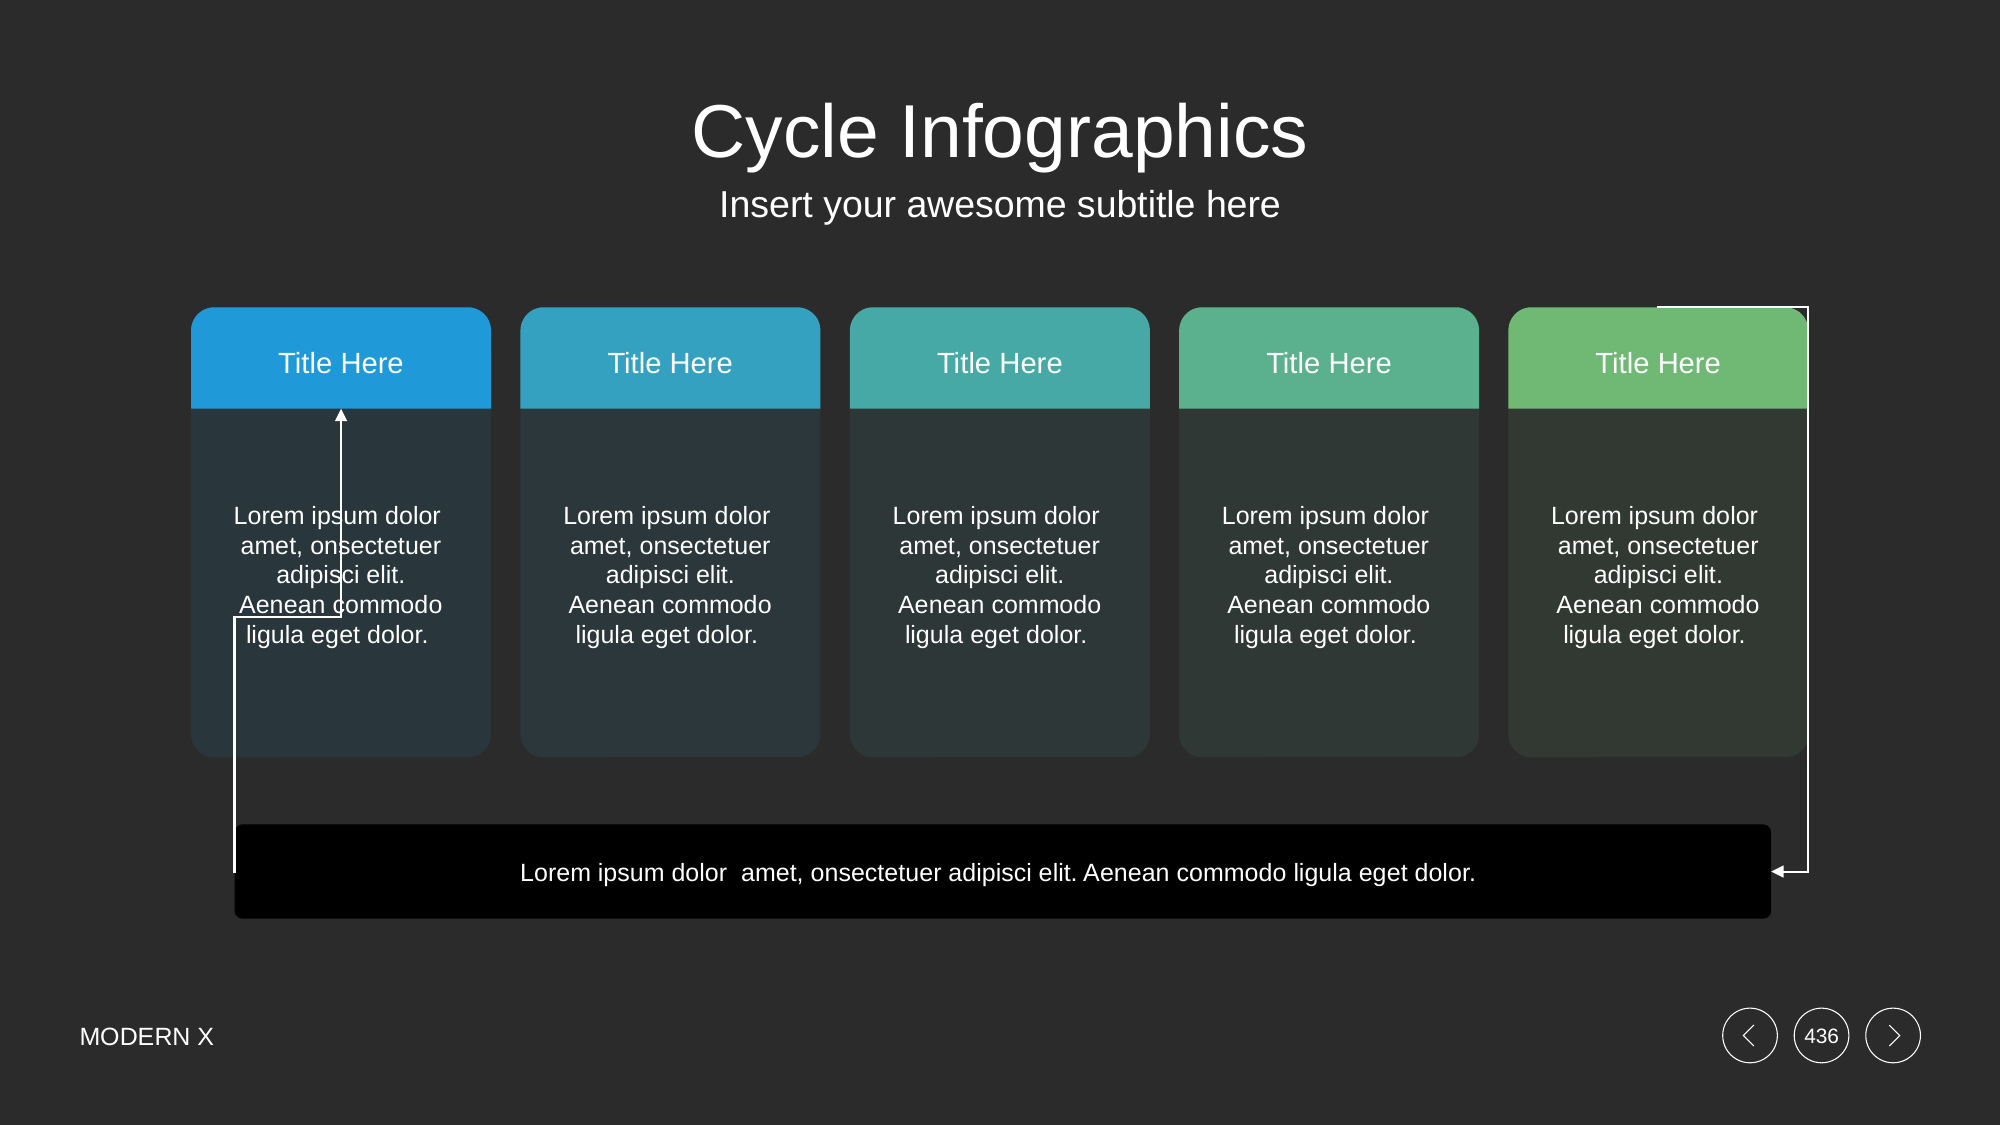

# Cycle Infographics
Insert your awesome subtitle here

Title Here

Title Here

Title Here

Title Here

Title Here
Lorem ipsum dolor  amet, onsectetuer adipisci elit. Aenean commodo ligula eget dolor.
Lorem ipsum dolor  amet, onsectetuer adipisci elit. Aenean commodo ligula eget dolor.
Lorem ipsum dolor  amet, onsectetuer adipisci elit. Aenean commodo ligula eget dolor.
Lorem ipsum dolor  amet, onsectetuer adipisci elit. Aenean commodo ligula eget dolor.
Lorem ipsum dolor  amet, onsectetuer adipisci elit. Aenean commodo ligula eget dolor.
Lorem ipsum dolor  amet, onsectetuer adipisci elit. Aenean commodo ligula eget dolor.